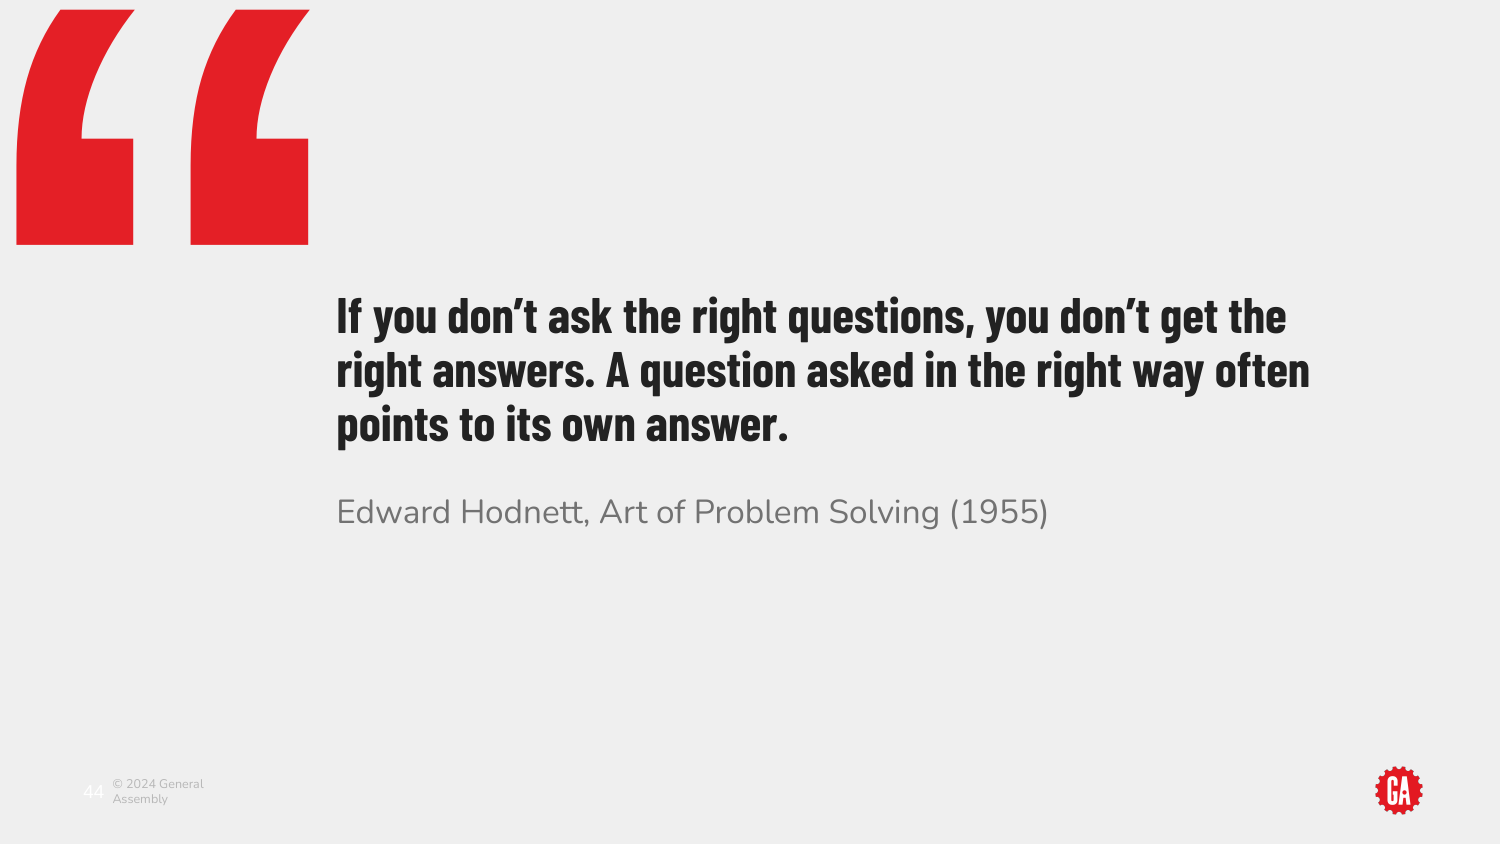

# If you don’t ask the right questions, you don’t get the right answers. A question asked in the right way often points to its own answer.
Edward Hodnett, Art of Problem Solving (1955)
44